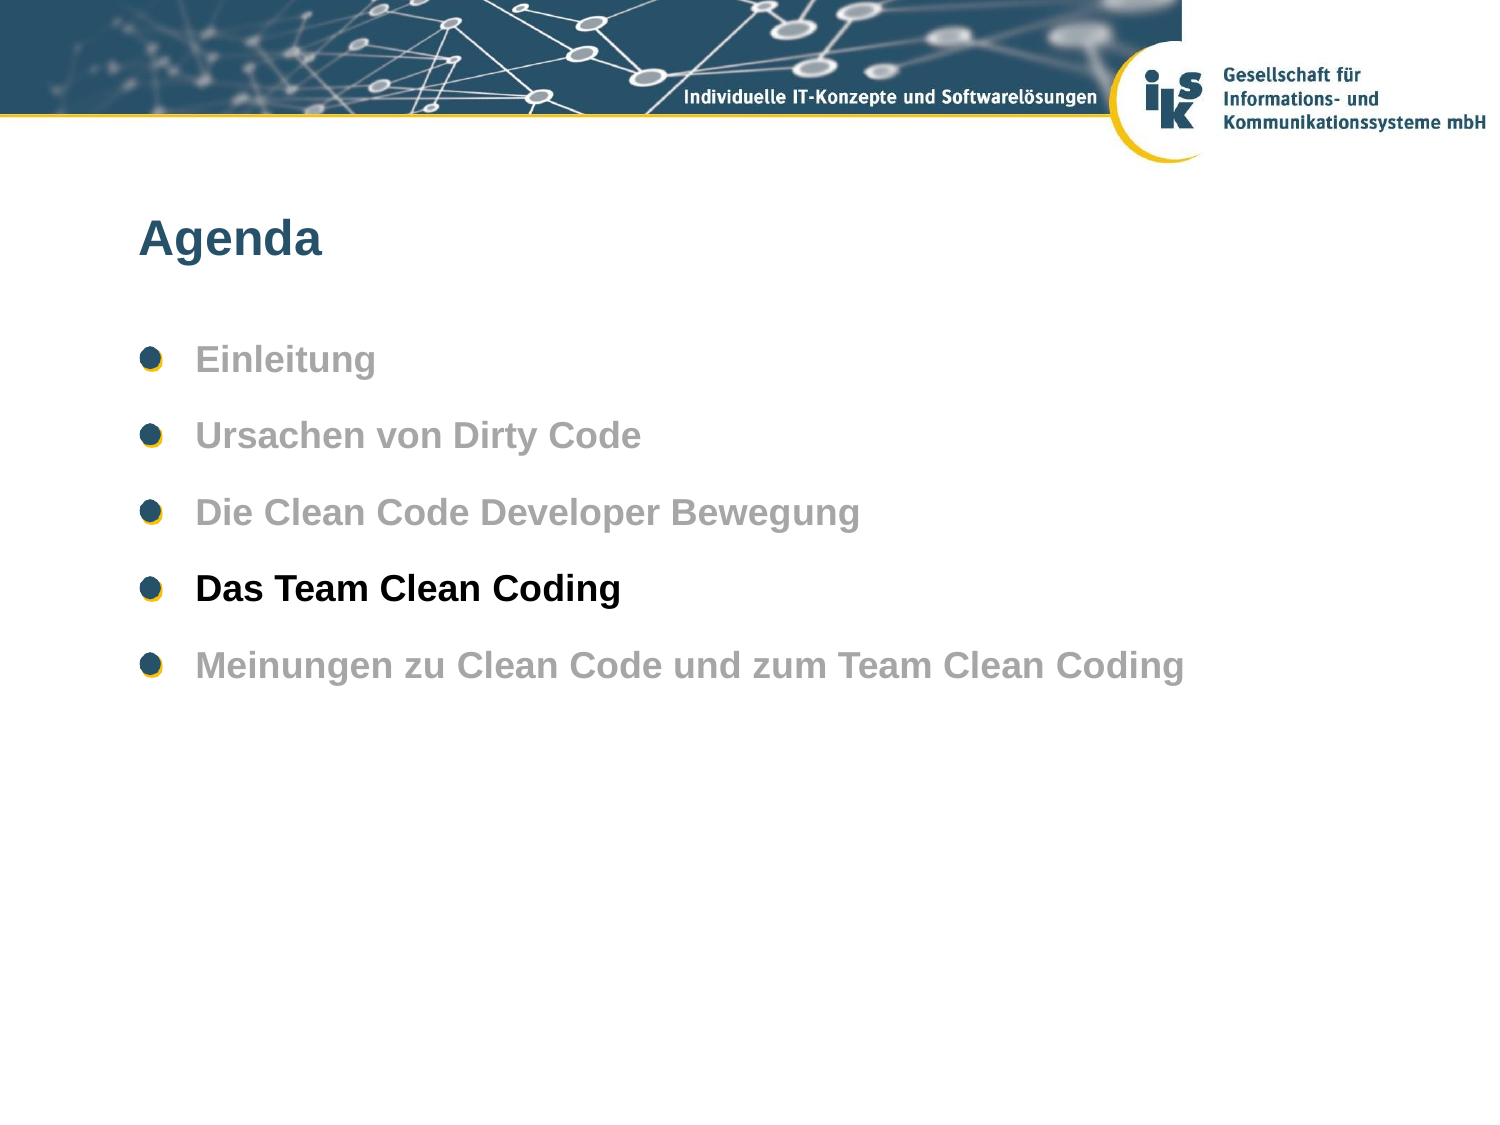

# Agenda
Einleitung
Ursachen von Dirty Code
Die Clean Code Developer Bewegung
Das Team Clean Coding
Meinungen zu Clean Code und zum Team Clean Coding